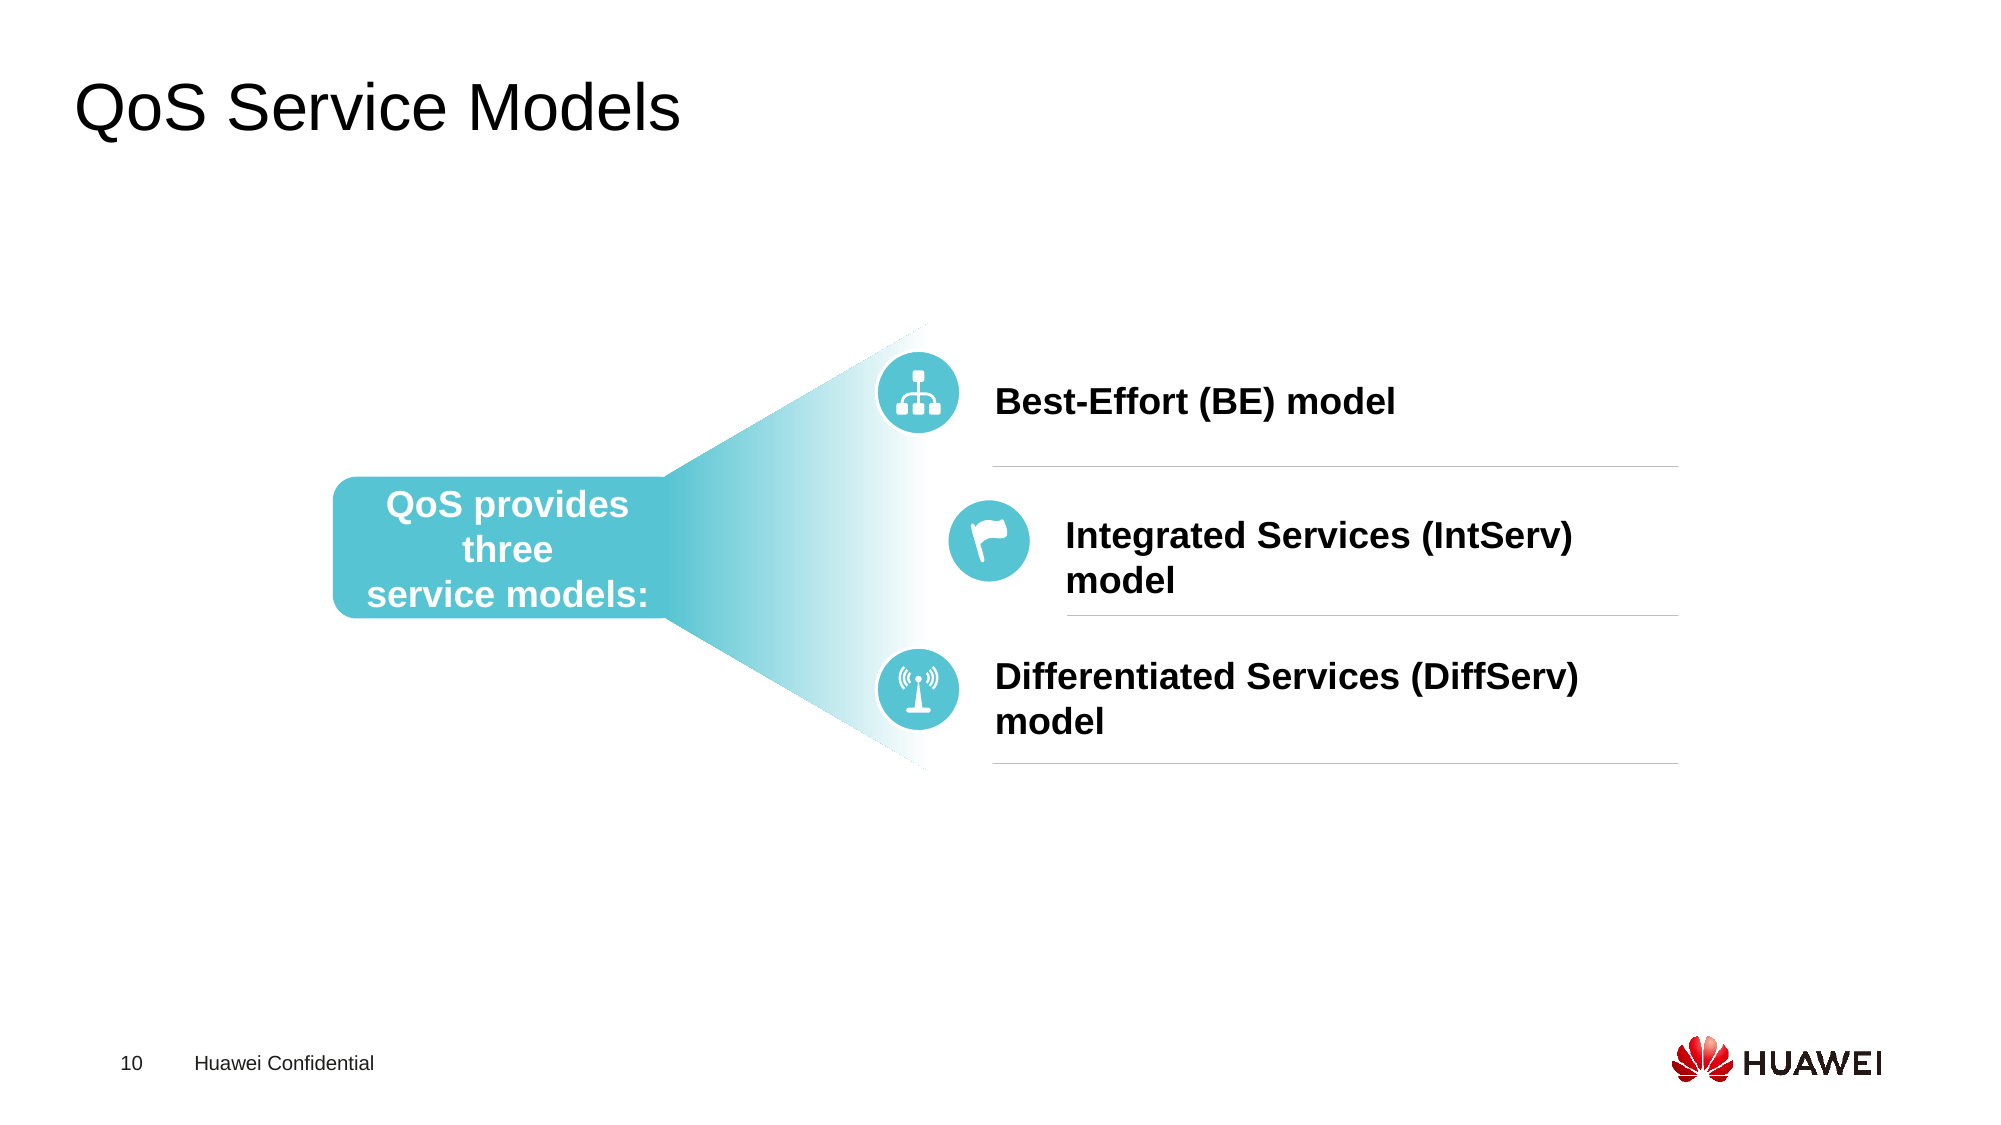

# QoS Service Models
Best-Effort (BE) model

QoS provides three
service models:
Integrated Services (IntServ) model

Differentiated Services (DiffServ) model